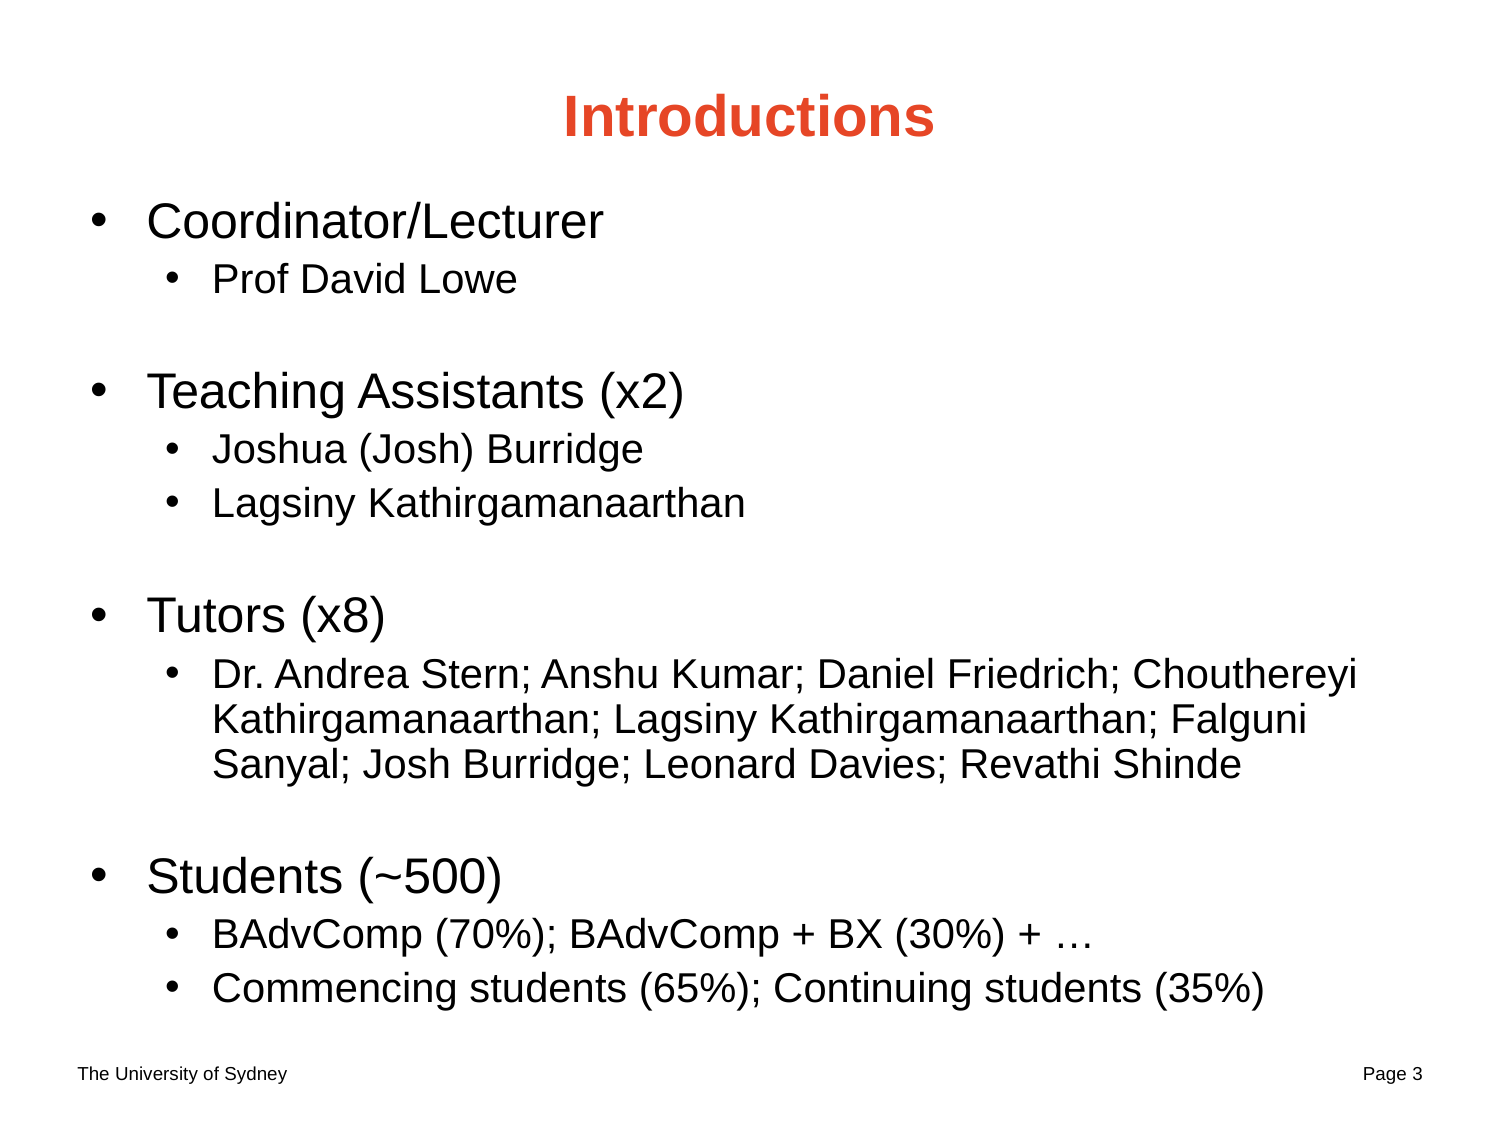

# Introductions
Coordinator/Lecturer
Prof David Lowe

Teaching Assistants (x2)
Joshua (Josh) Burridge
Lagsiny Kathirgamanaarthan

Tutors (x8)
Dr. Andrea Stern; Anshu Kumar; Daniel Friedrich; Chouthereyi Kathirgamanaarthan; Lagsiny Kathirgamanaarthan; Falguni Sanyal; Josh Burridge; Leonard Davies; Revathi Shinde

Students (~500)
BAdvComp (70%); BAdvComp + BX (30%) + …
Commencing students (65%); Continuing students (35%)